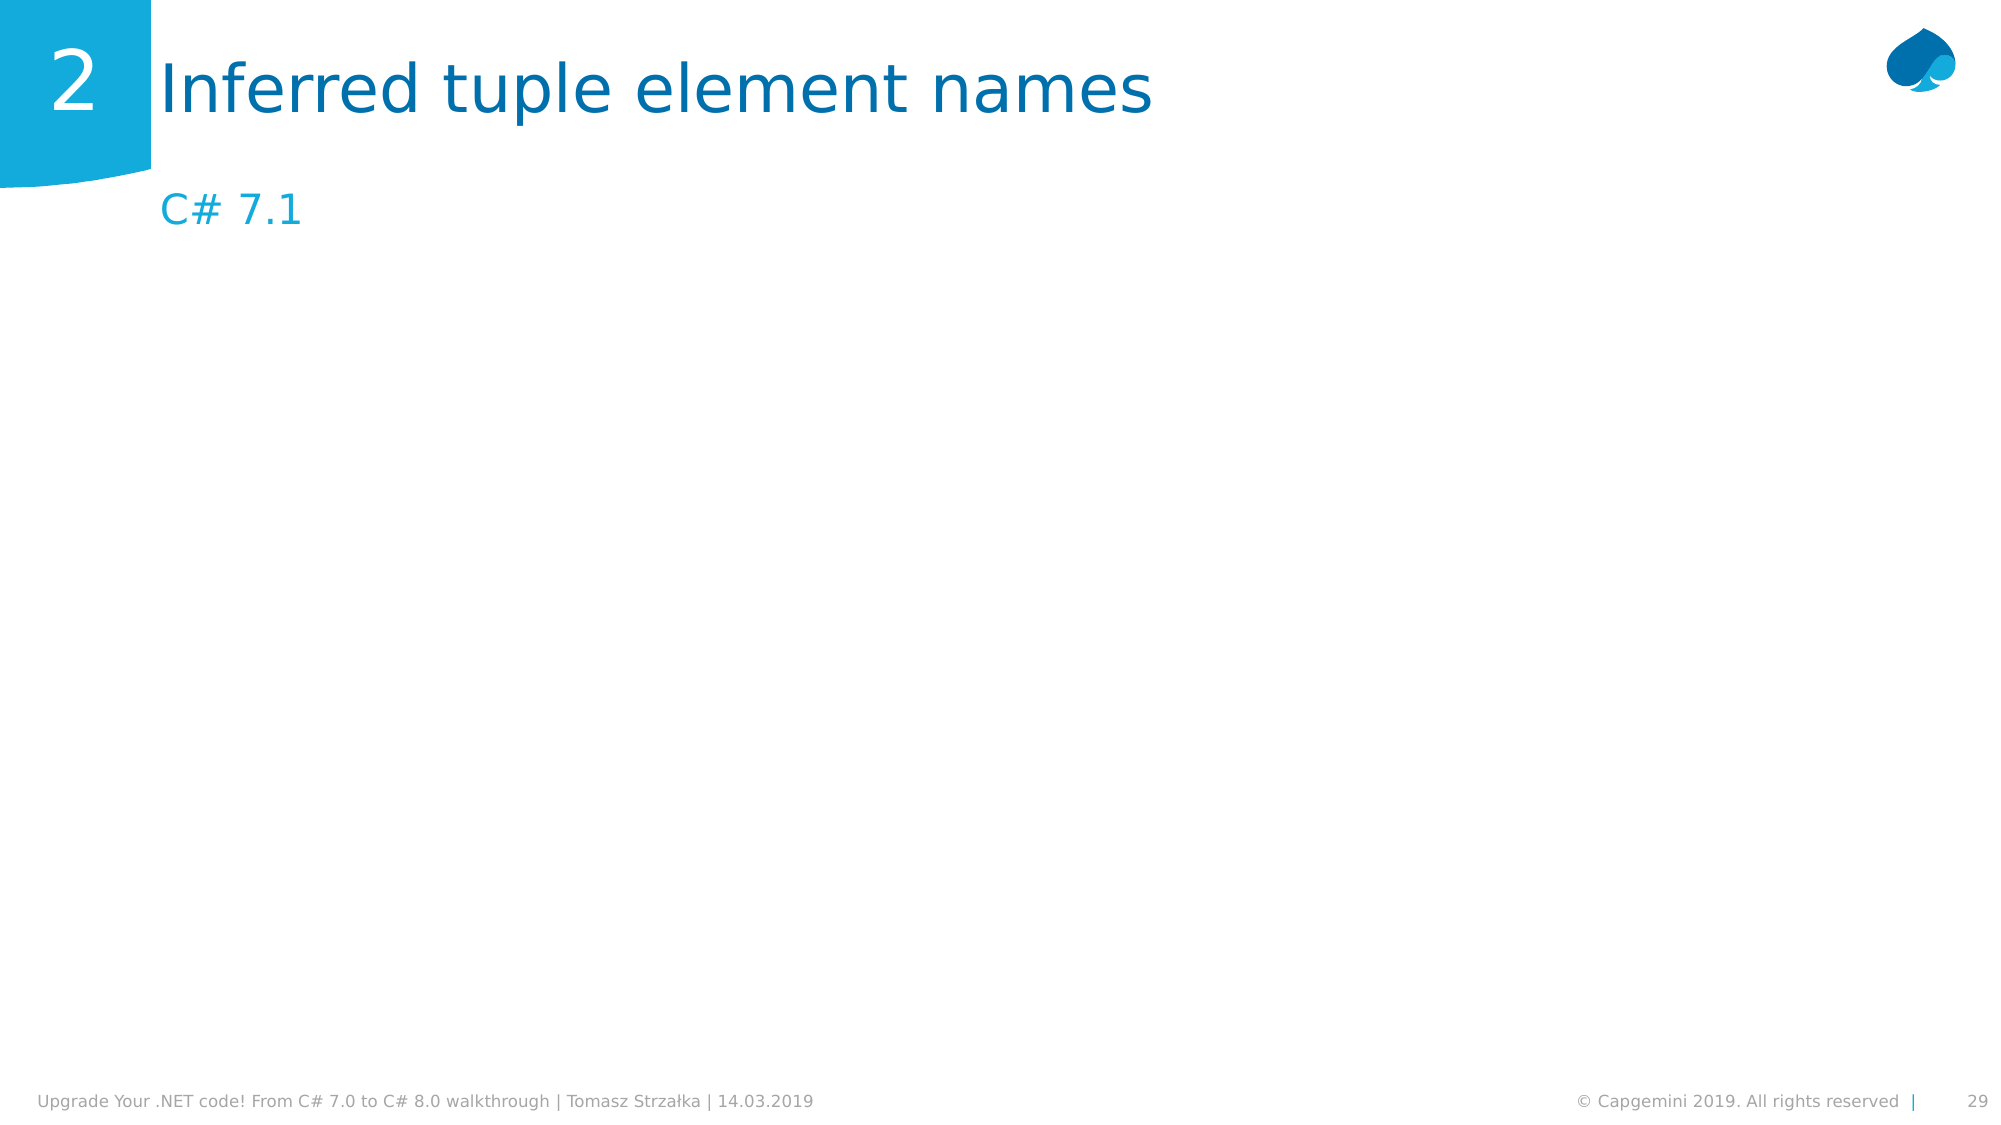

# Inferred tuple element names
2
C# 7.1